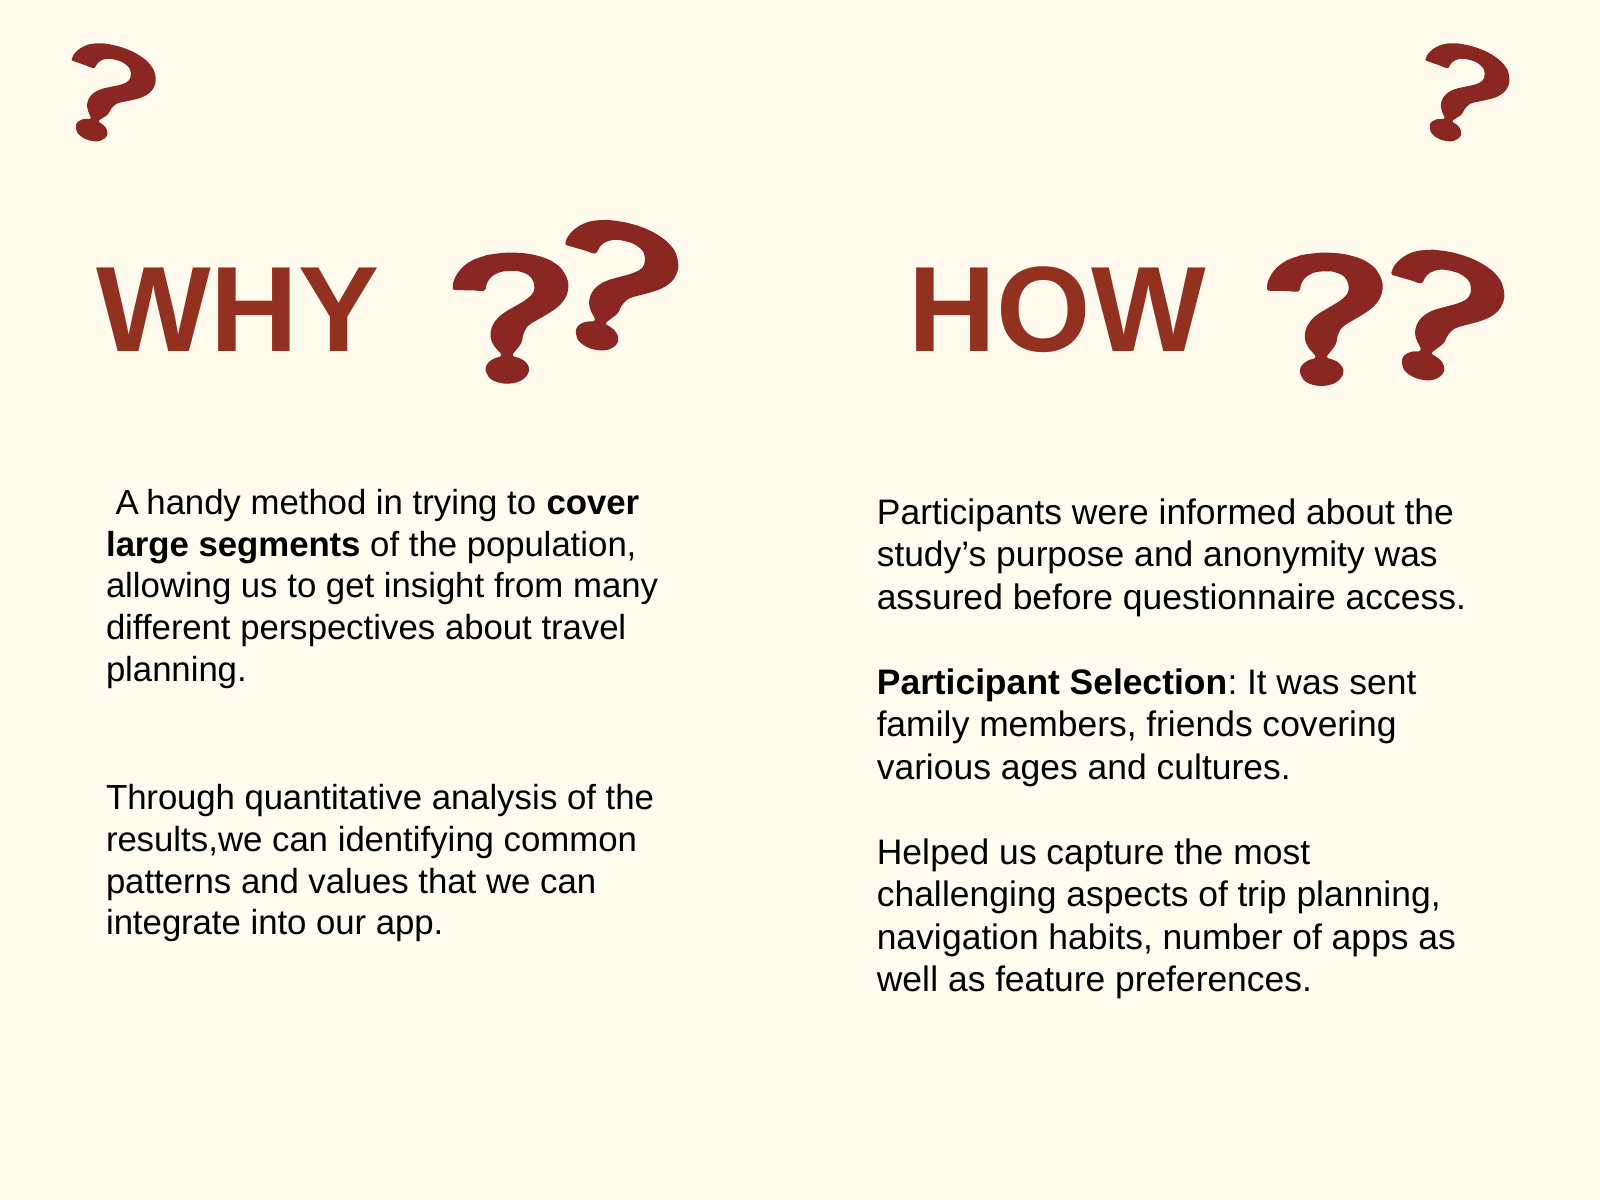

WHY
HOW

 A handy method in trying to cover large segments of the population, allowing us to get insight from many different perspectives about travel planning.

Through quantitative analysis of the results,we can identifying common patterns and values that we can integrate into our app.

Participants were informed about the study’s purpose and anonymity was assured before questionnaire access.

Participant Selection: It was sent family members, friends covering various ages and cultures.

Helped us capture the most challenging aspects of trip planning, navigation habits, number of apps as well as feature preferences.